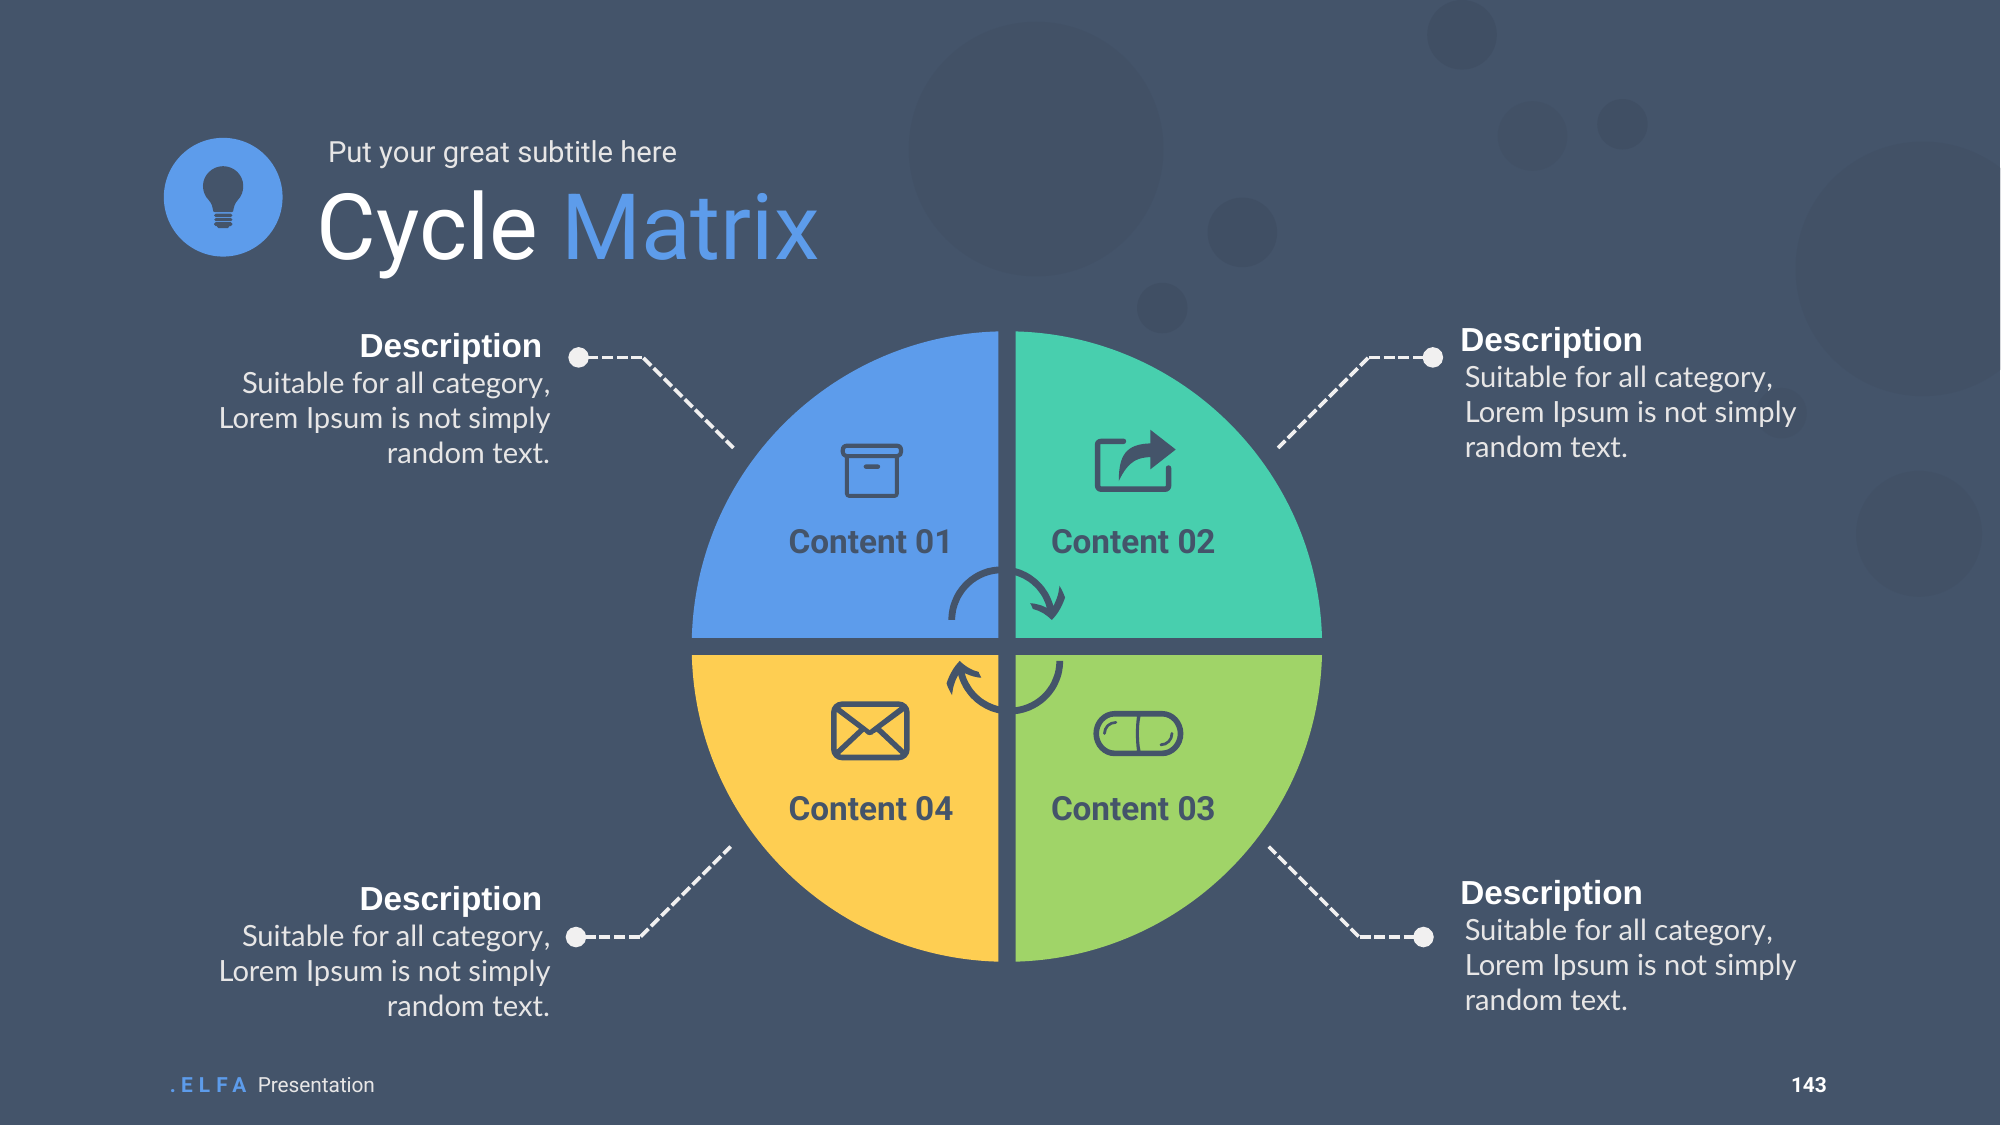

Put your great subtitle here

Cycle Matrix

Description
Description

Suitable for all category, Lorem Ipsum is not simply random text.
Suitable for all category, Lorem Ipsum is not simply random text.

Content 01
Content 02

Content 04
Content 03
Description
Description
Suitable for all category, Lorem Ipsum is not simply random text.
Suitable for all category, Lorem Ipsum is not simply random text.